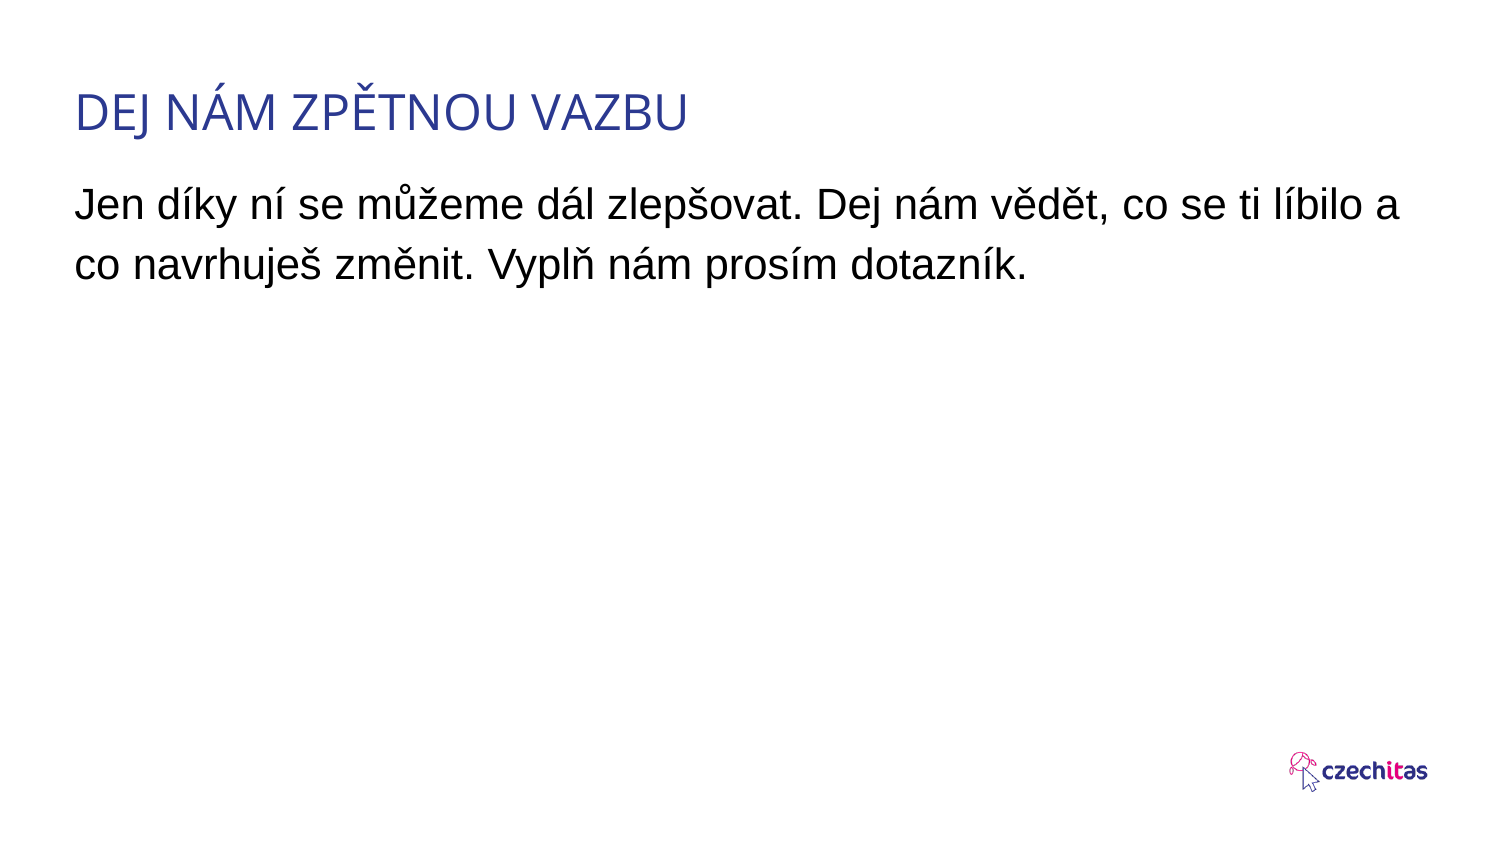

# DEJ NÁM ZPĚTNOU VAZBU
Jen díky ní se můžeme dál zlepšovat. Dej nám vědět, co se ti líbilo a co navrhuješ změnit. Vyplň nám prosím dotazník.